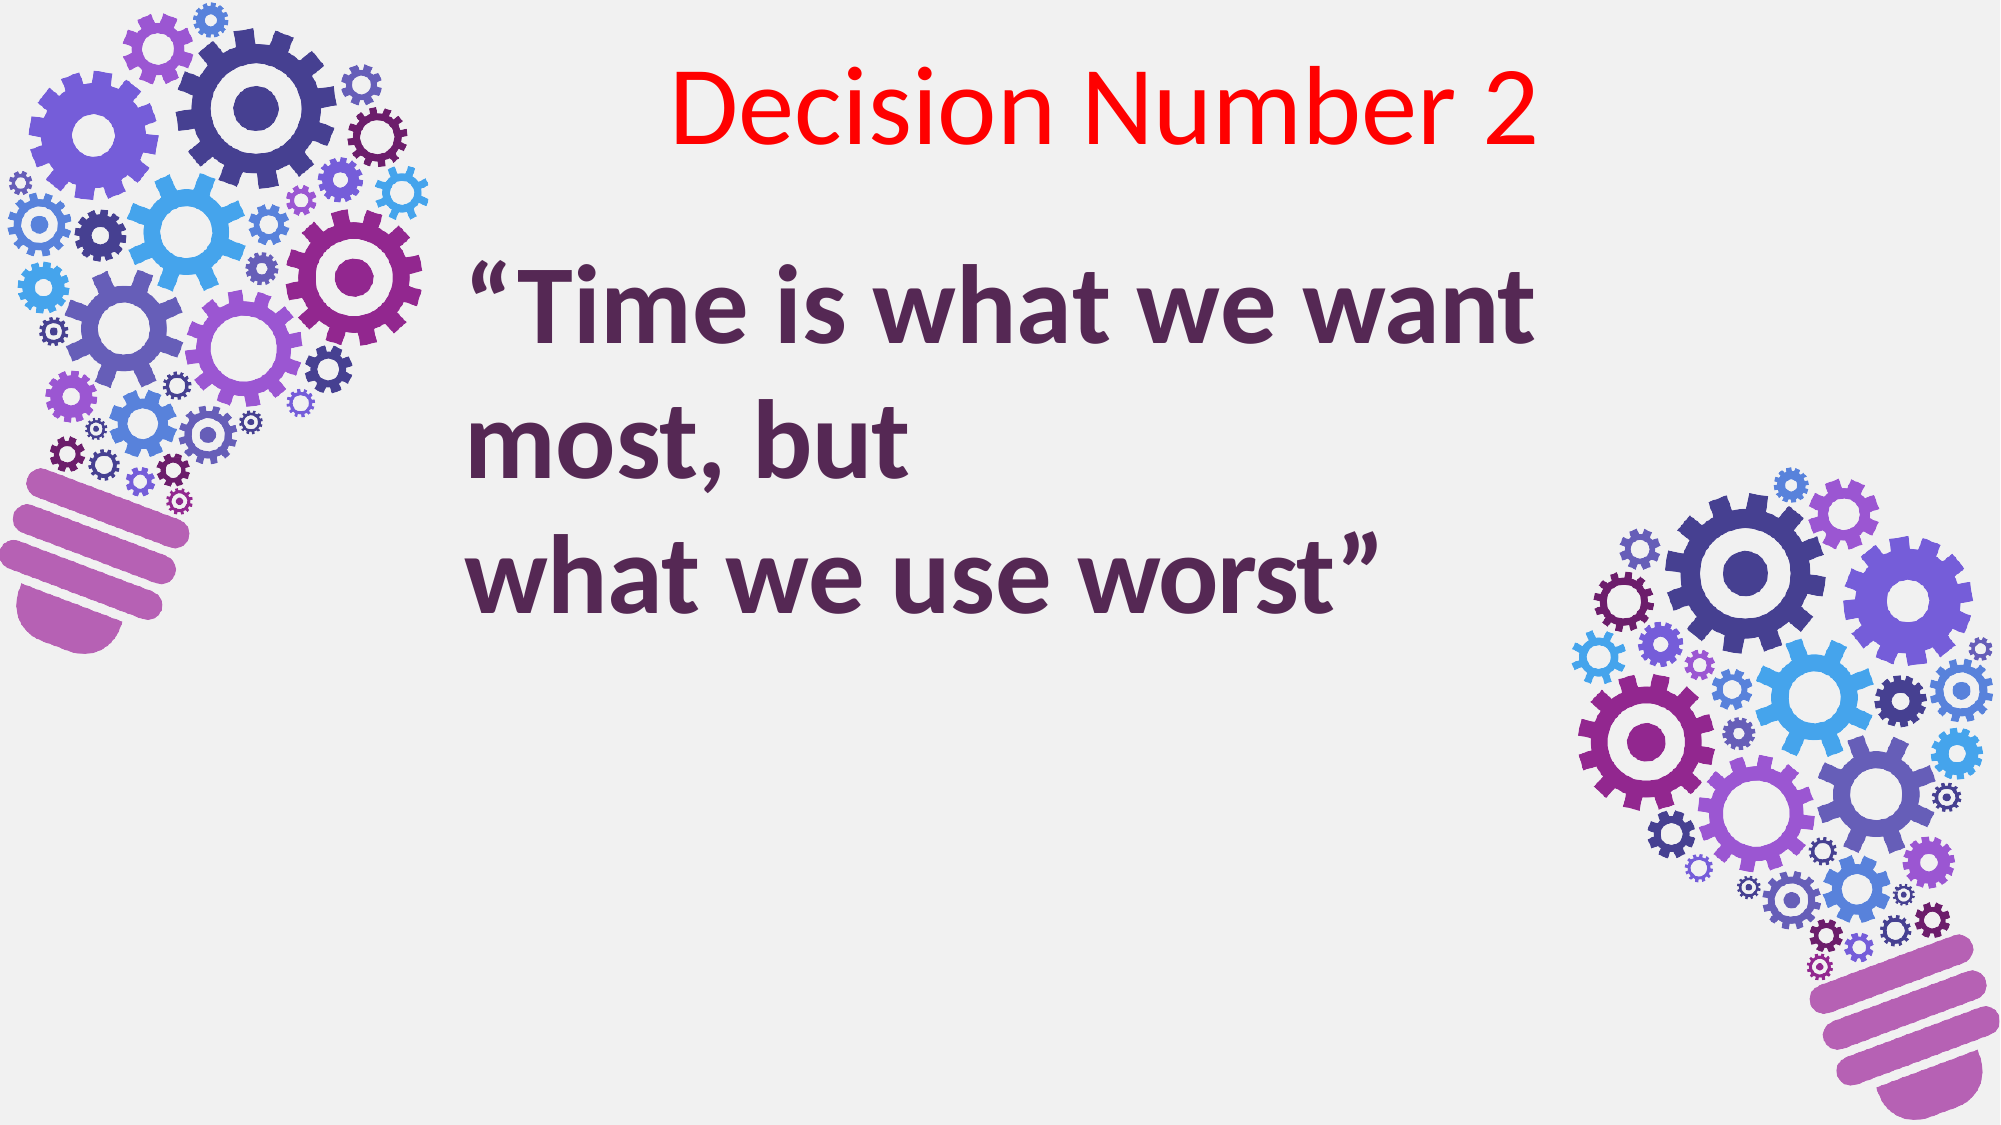

Decision Number 2
# “Time is what we want most, but what we use worst”